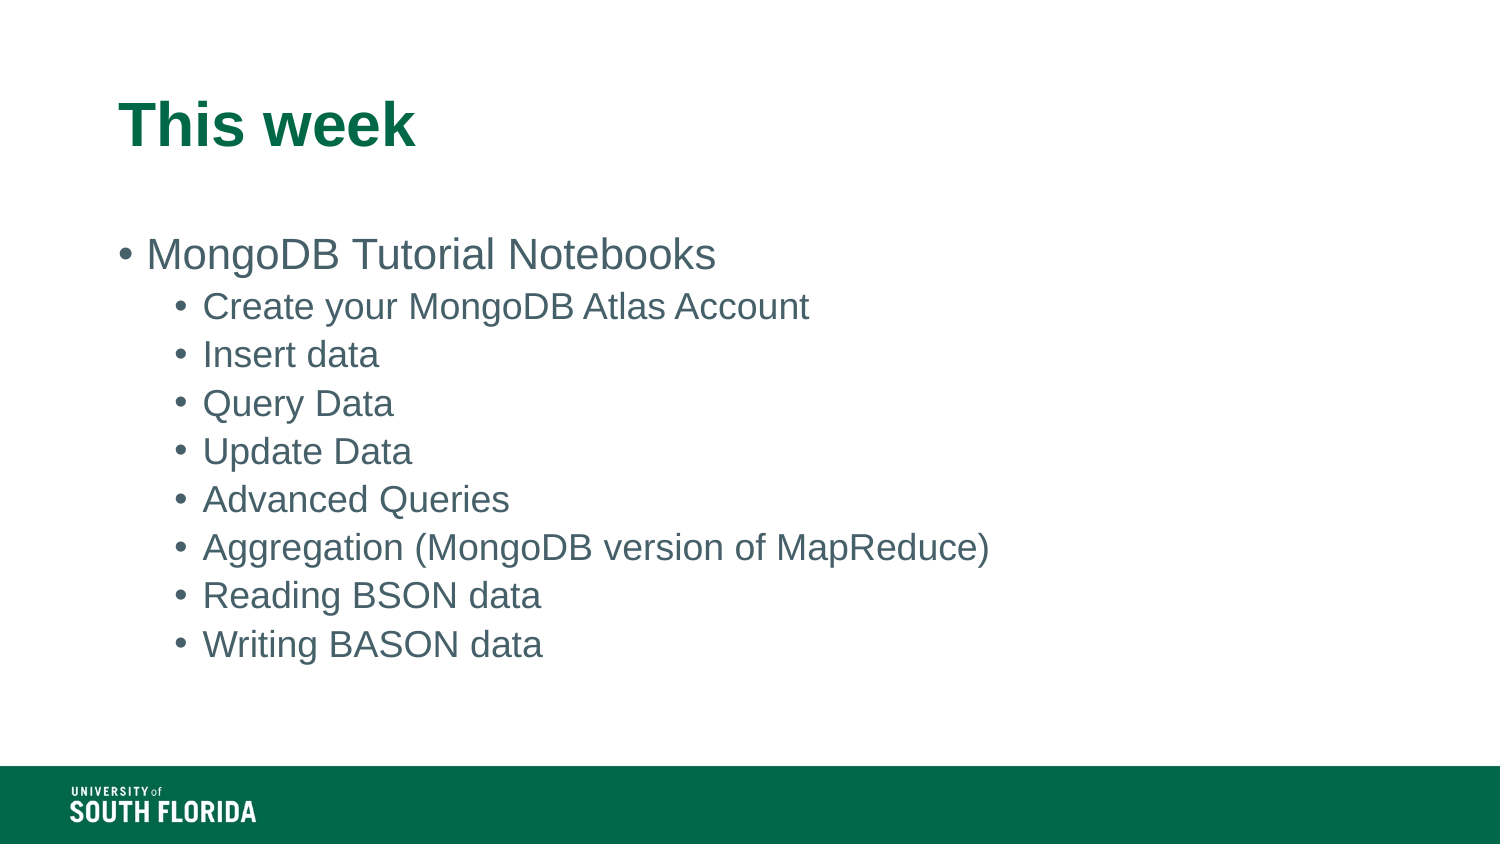

# This week
MongoDB Tutorial Notebooks
Create your MongoDB Atlas Account
Insert data
Query Data
Update Data
Advanced Queries
Aggregation (MongoDB version of MapReduce)
Reading BSON data
Writing BASON data